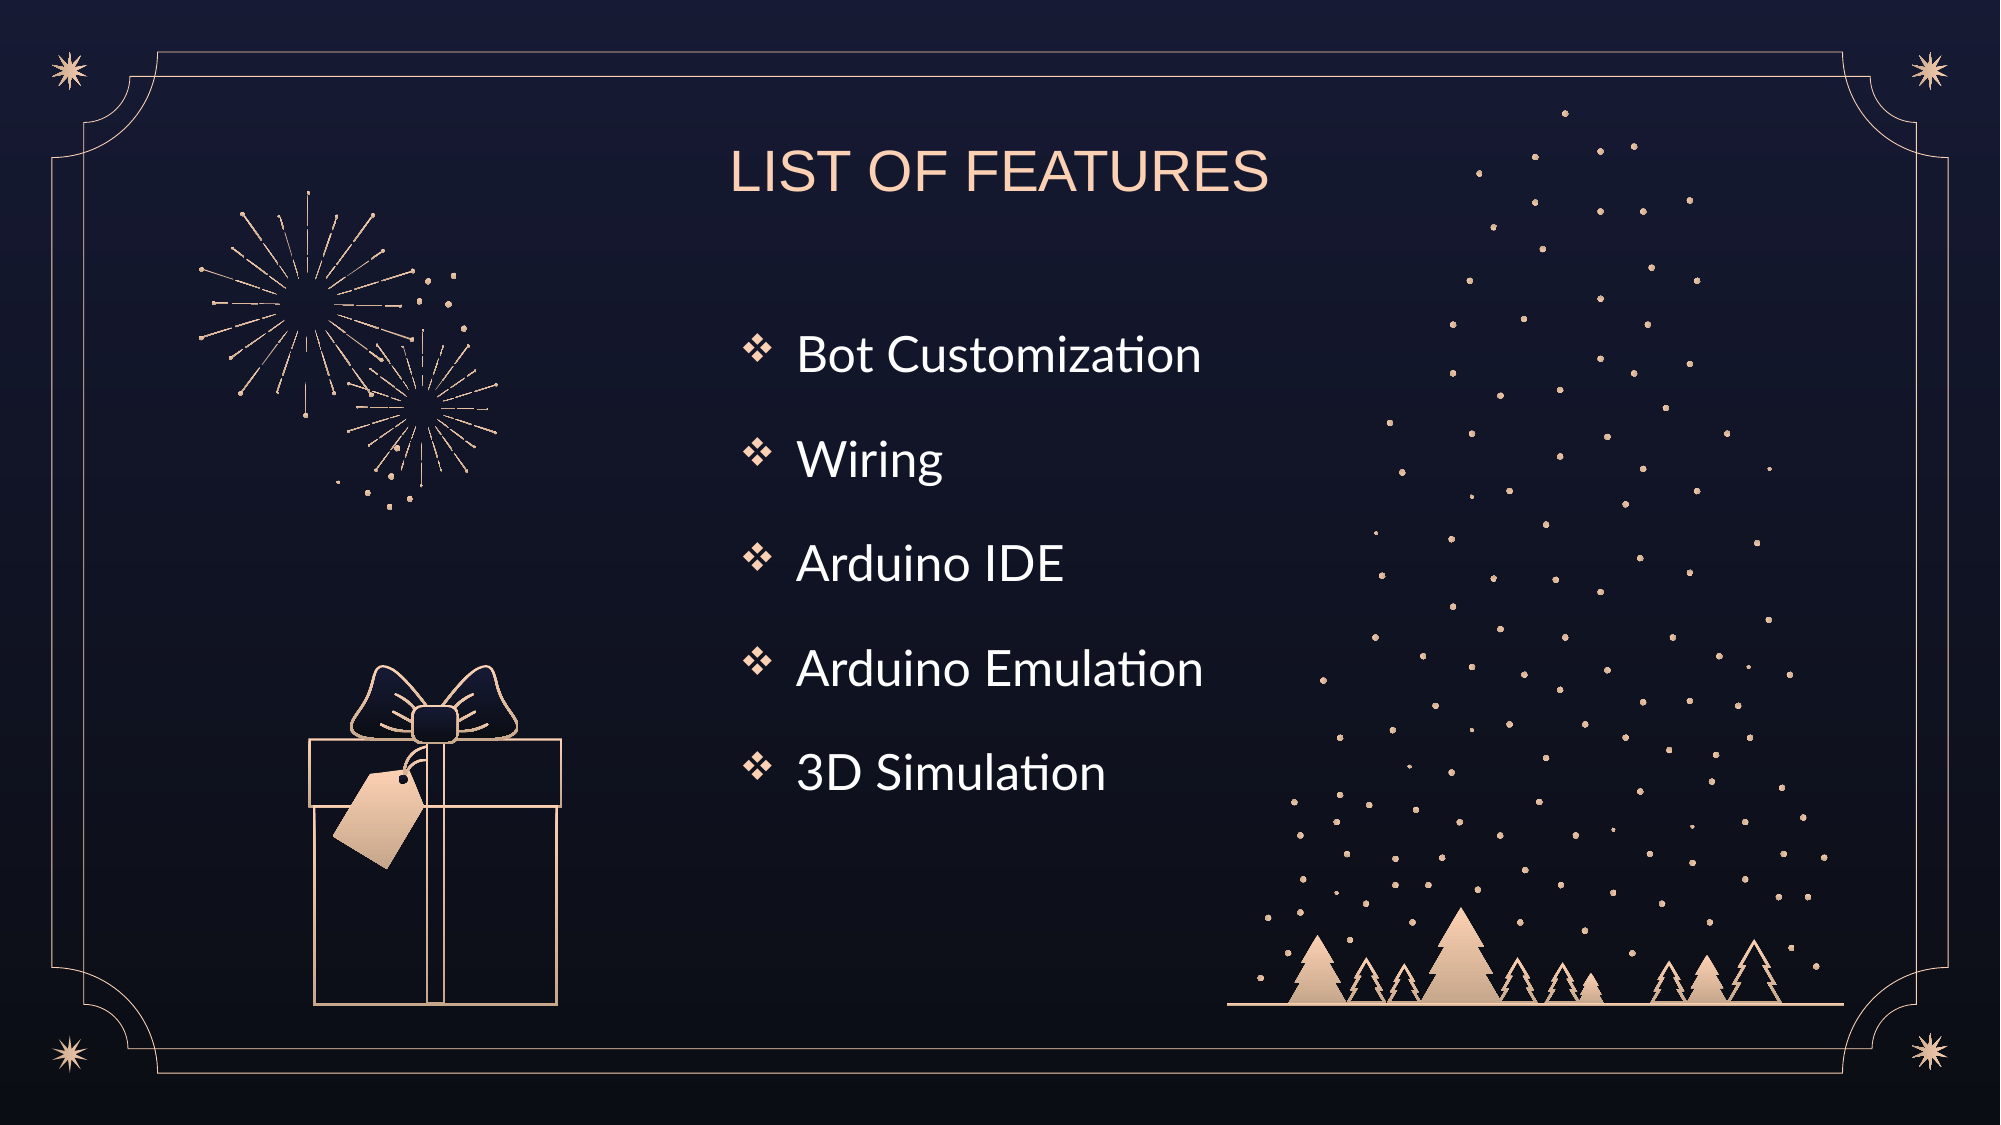

# LIST OF FEATURES
Bot Customization
Wiring
Arduino IDE
Arduino Emulation
3D Simulation